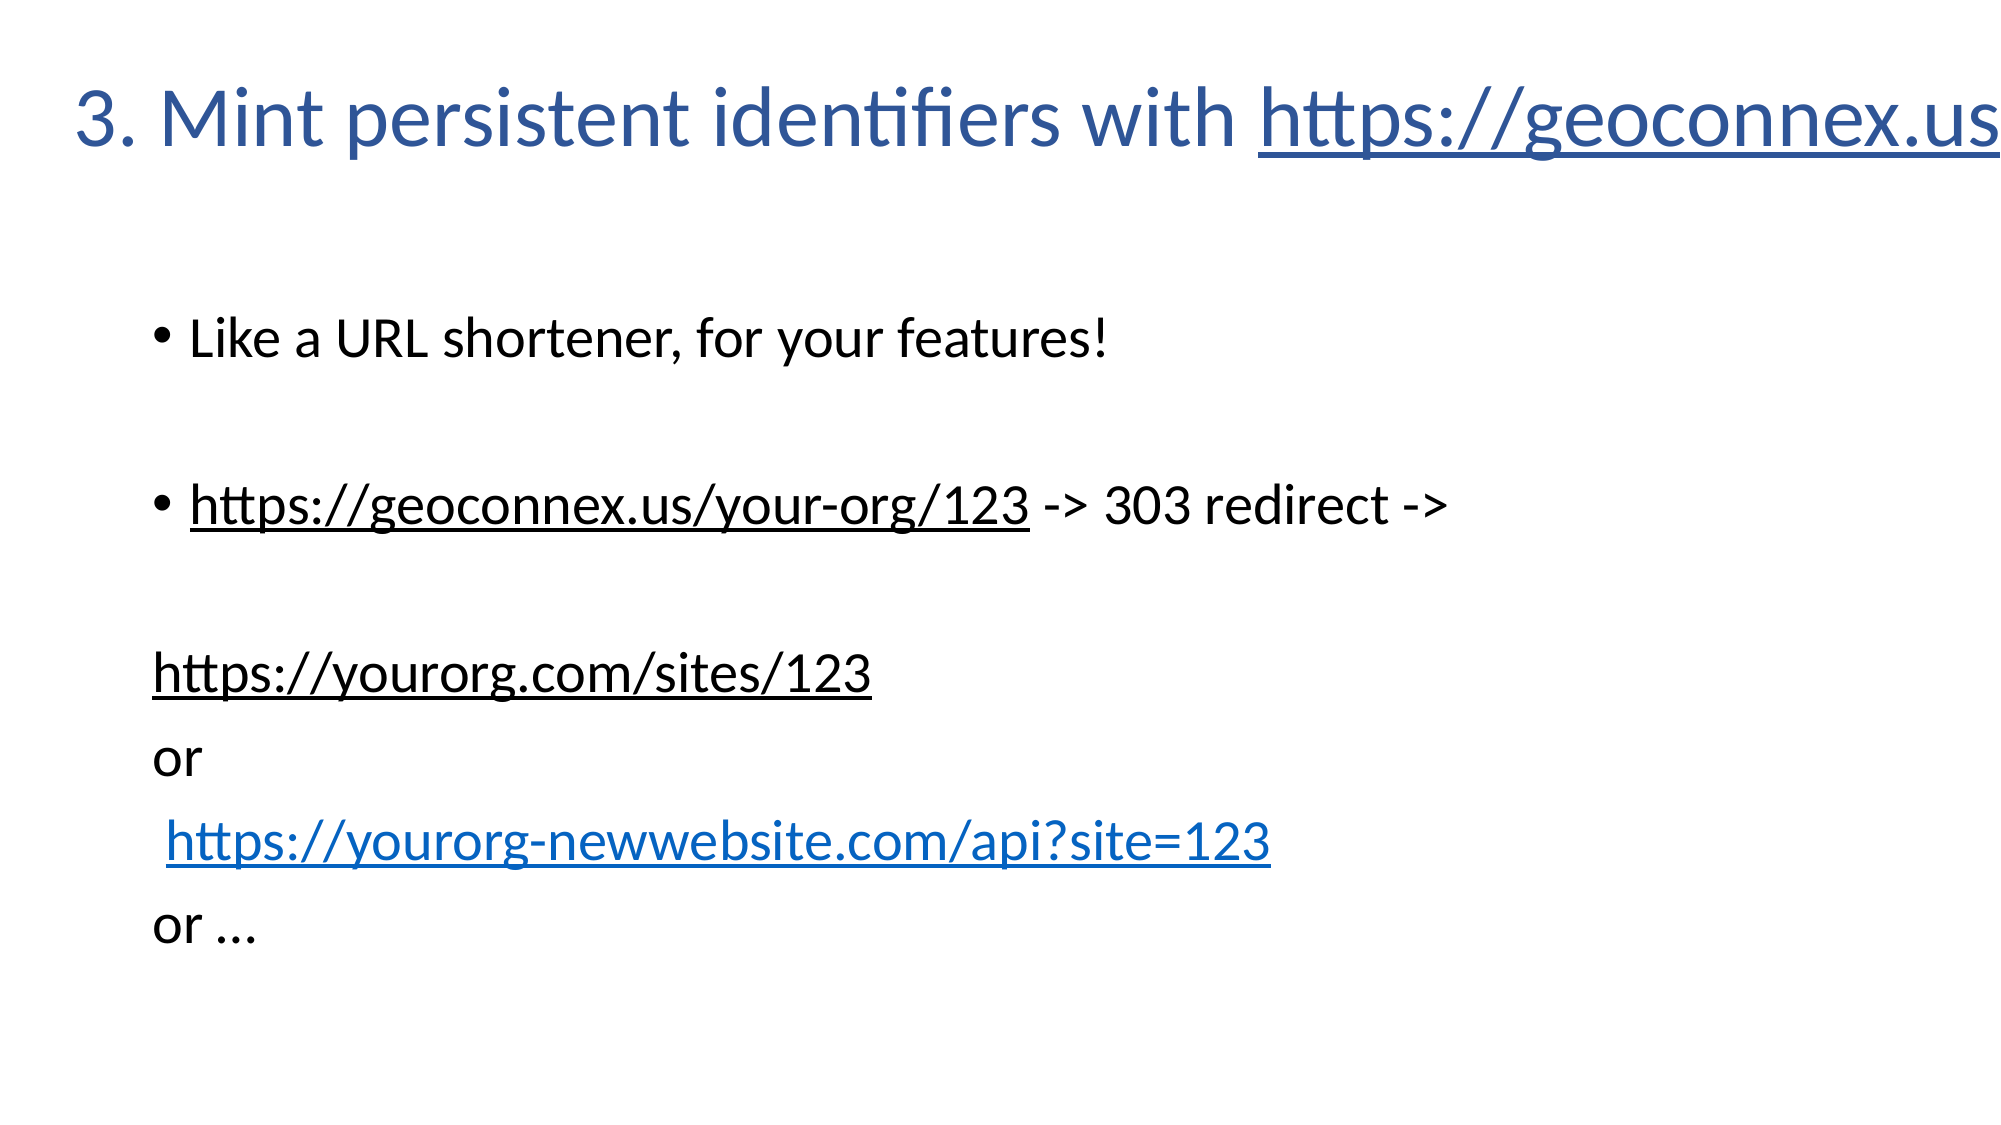

# 3. Mint persistent identifiers with https://geoconnex.us
Like a URL shortener, for your features!

https://geoconnex.us/your-org/123 -> 303 redirect ->

https://yourorg.com/sites/123
or
 https://yourorg-newwebsite.com/api?site=123
or …